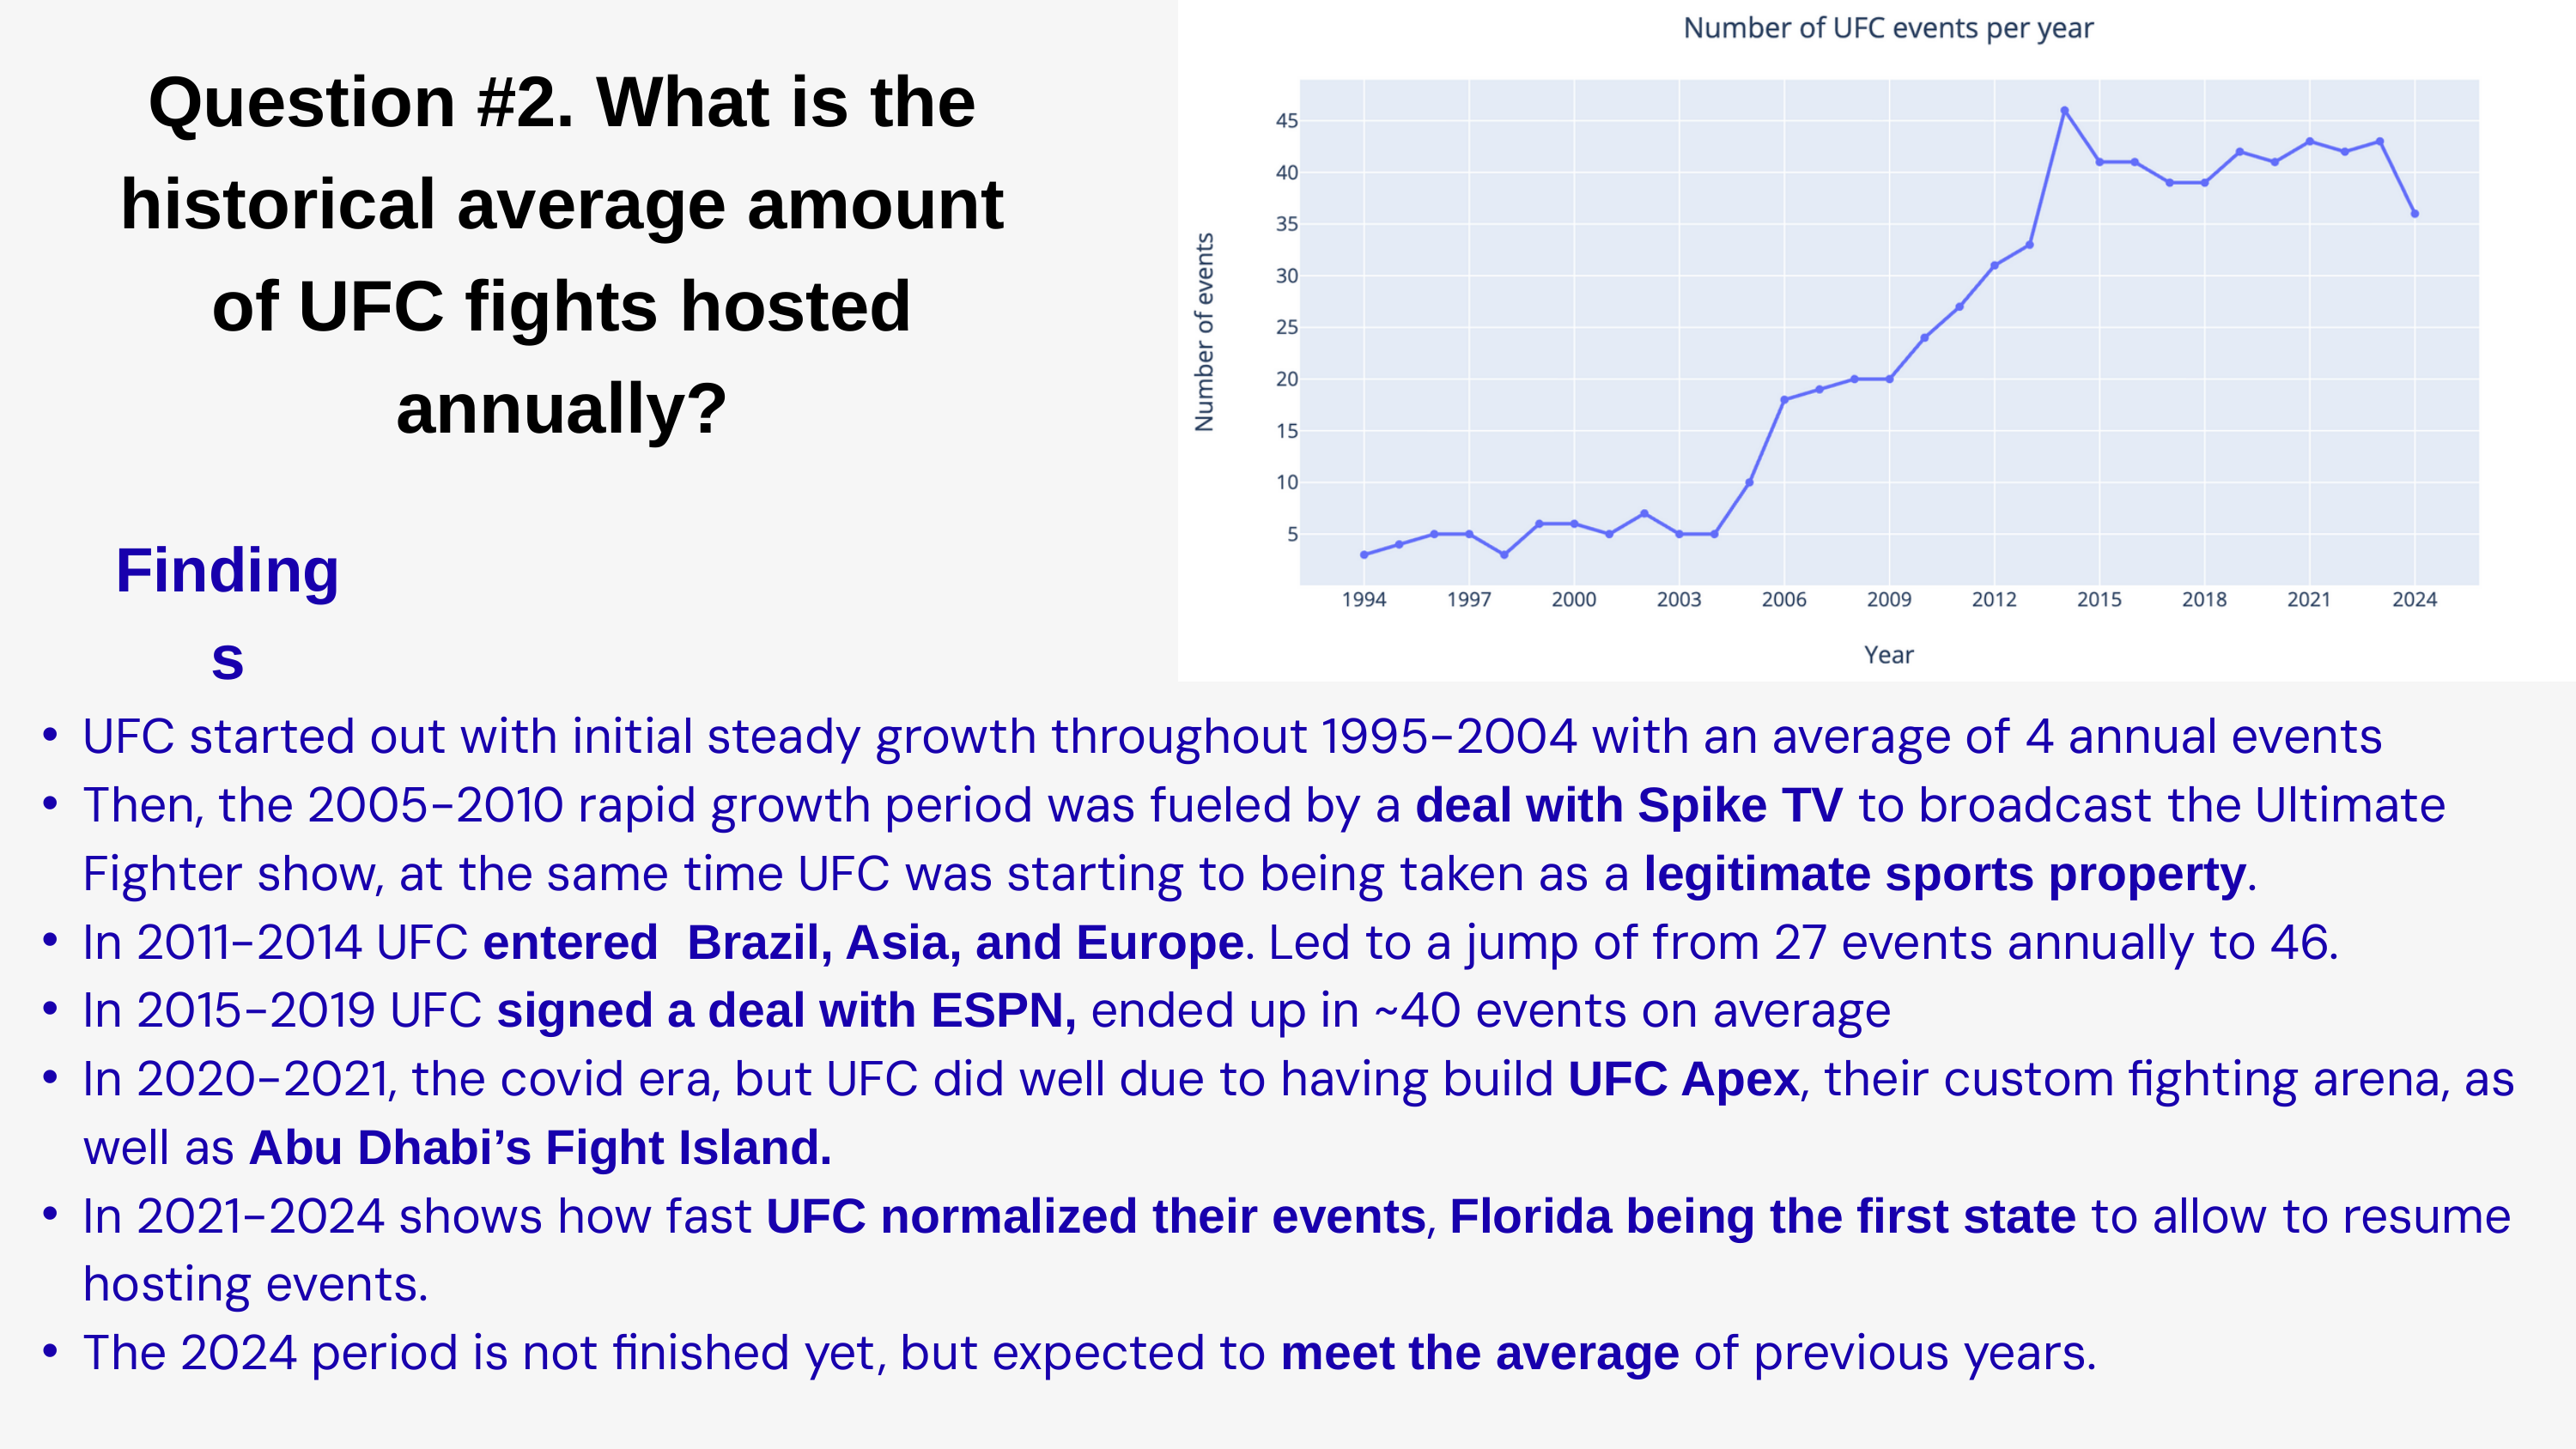

Question #2. What is the historical average amount of UFC fights hosted annually?
Findings
UFC started out with initial steady growth throughout 1995-2004 with an average of 4 annual events
Then, the 2005-2010 rapid growth period was fueled by a deal with Spike TV to broadcast the Ultimate Fighter show, at the same time UFC was starting to being taken as a legitimate sports property.
In 2011-2014 UFC entered  Brazil, Asia, and Europe. Led to a jump of from 27 events annually to 46.
In 2015-2019 UFC signed a deal with ESPN, ended up in ~40 events on average
In 2020-2021, the covid era, but UFC did well due to having build UFC Apex, their custom fighting arena, as well as Abu Dhabi’s Fight Island.
In 2021-2024 shows how fast UFC normalized their events, Florida being the first state to allow to resume hosting events.
The 2024 period is not finished yet, but expected to meet the average of previous years.